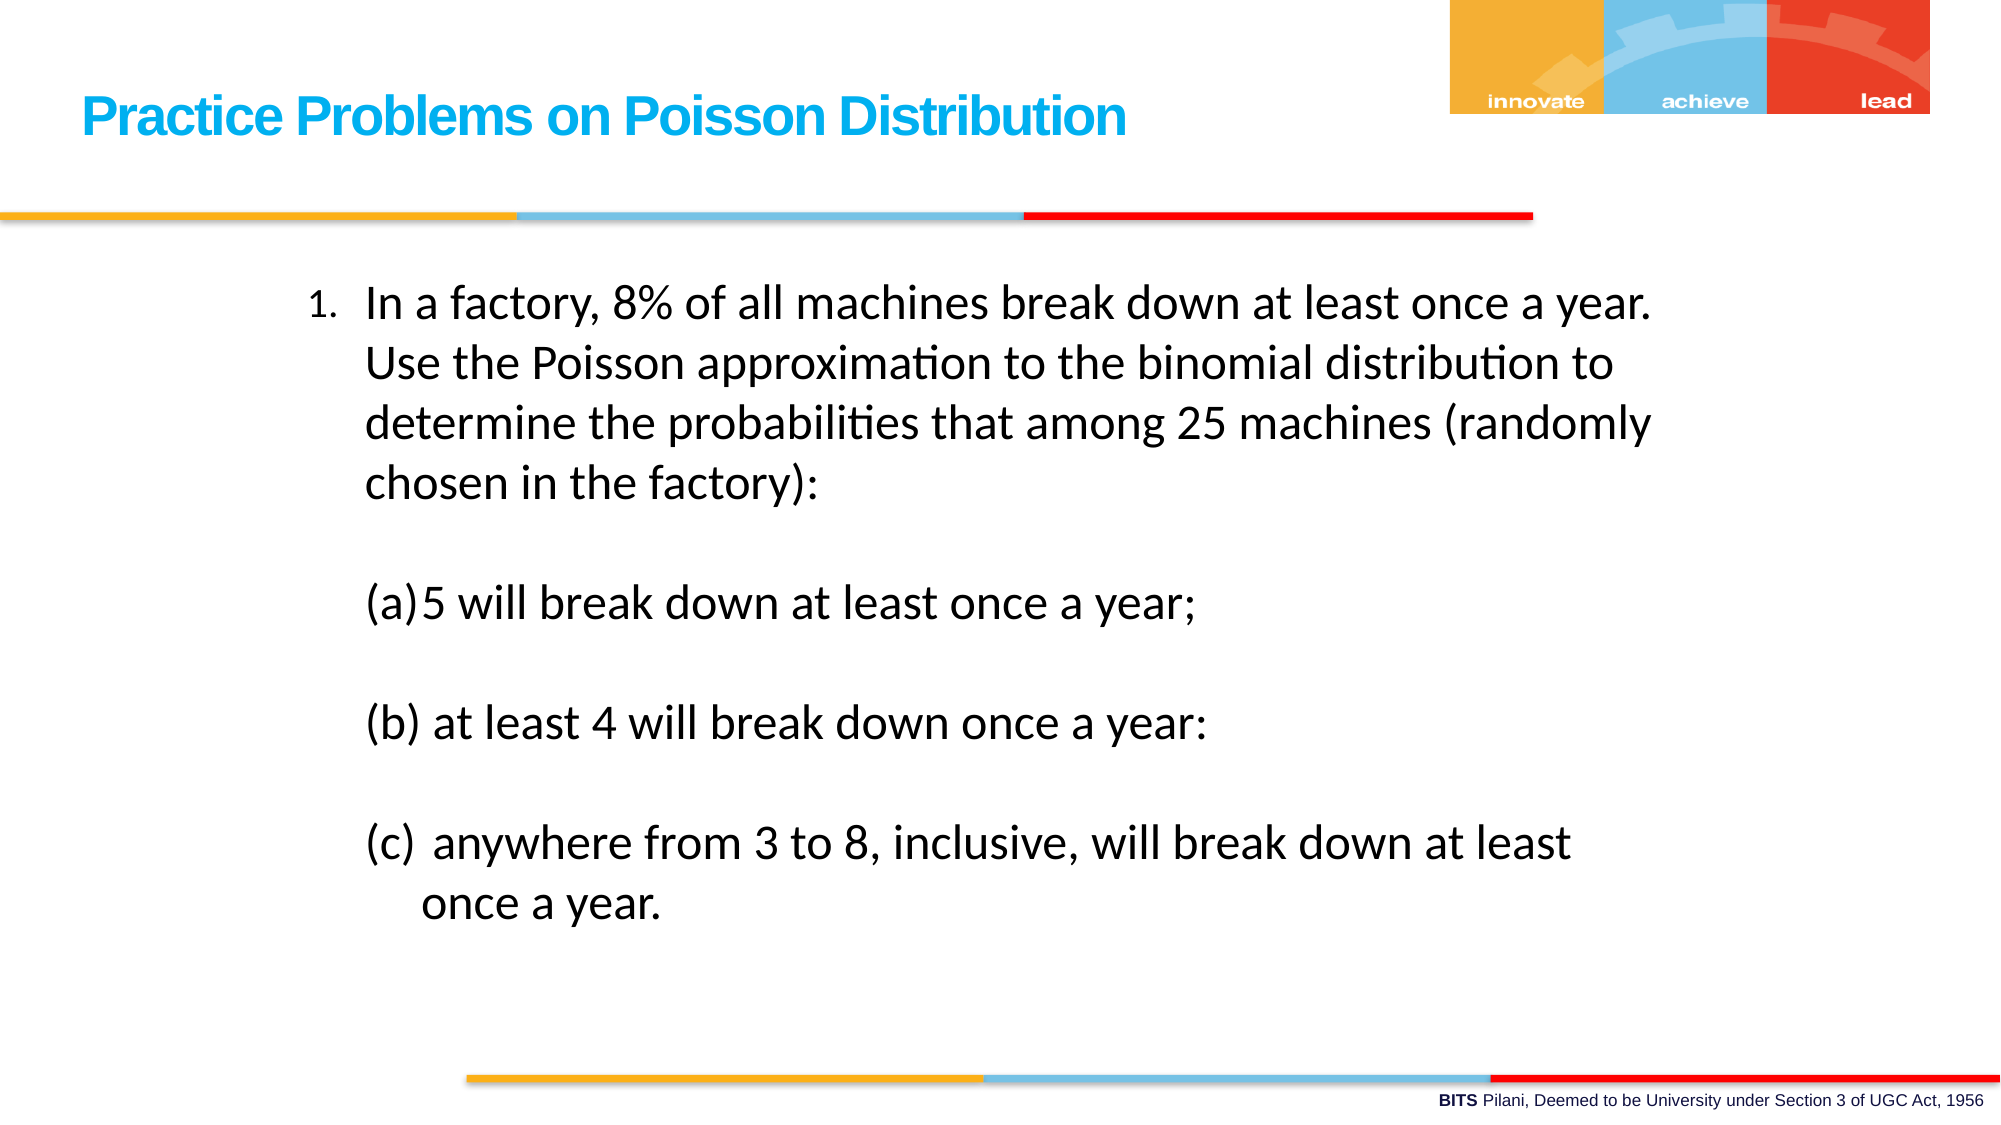

Practice Problems on Poisson Distribution
In a factory, 8% of all machines break down at least once a year. Use the Poisson approximation to the binomial distribution to determine the probabilities that among 25 machines (randomly chosen in the factory):

5 will break down at least once a year;

 at least 4 will break down once a year:

 anywhere from 3 to 8, inclusive, will break down at least once a year.
1.